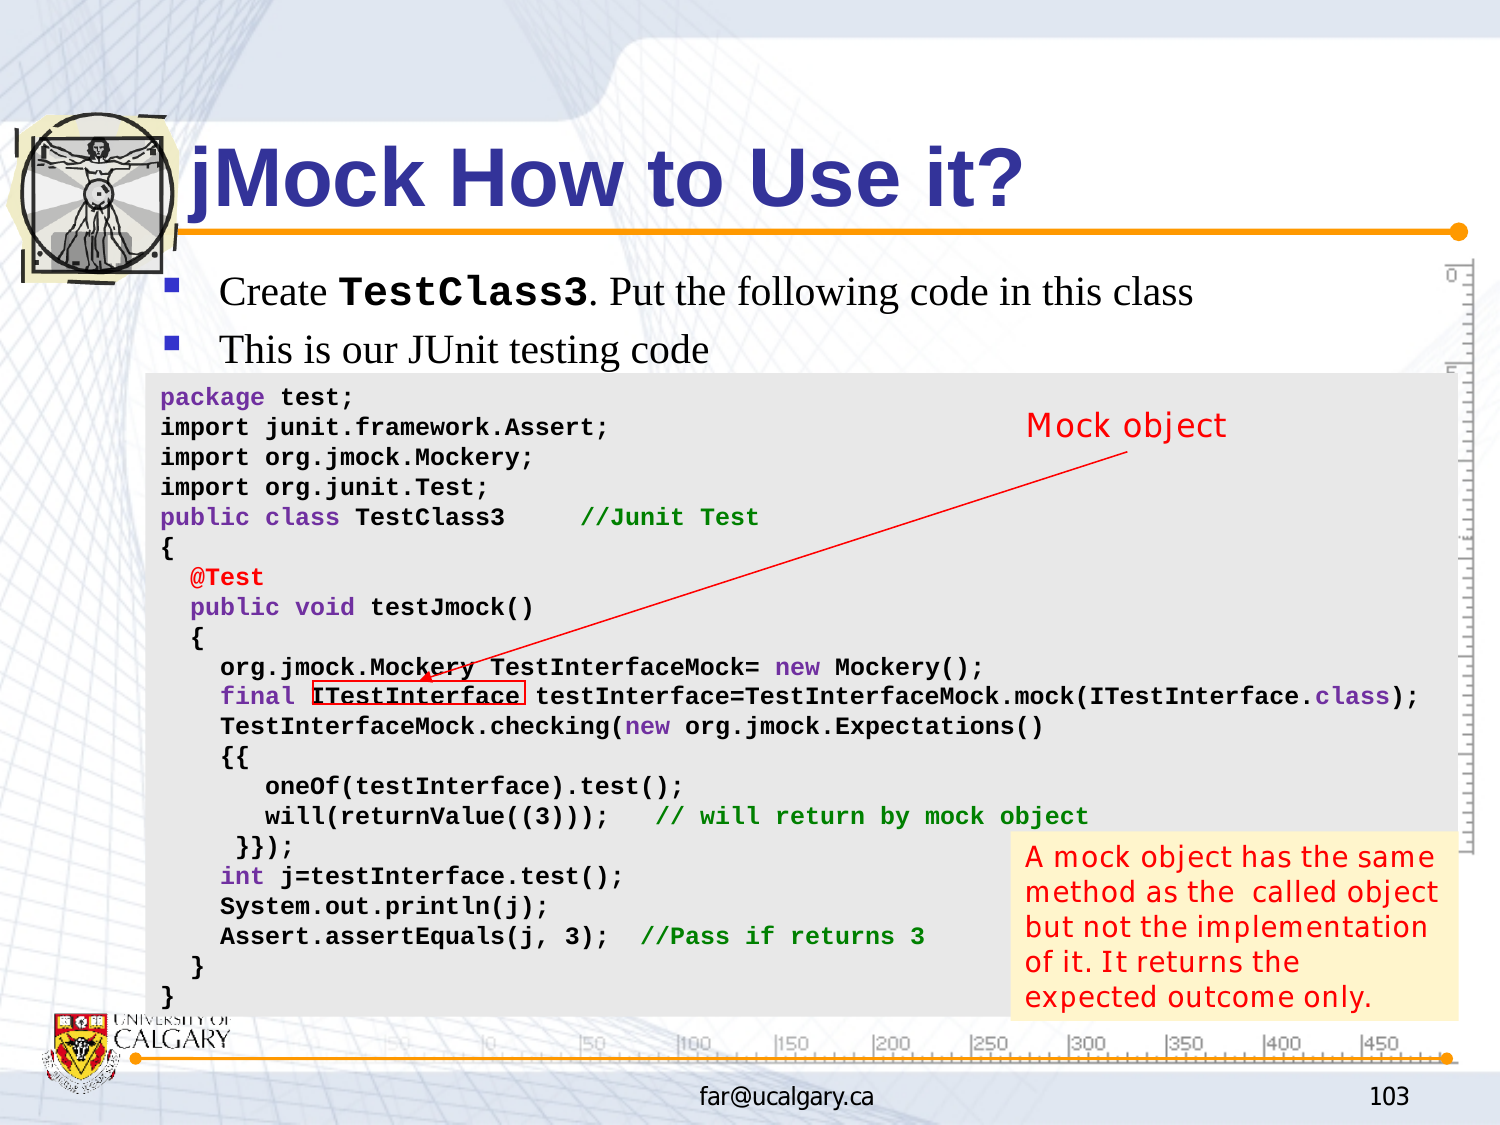

# jMock How to Use it?
Create TestClass3. Put the following code in this class
This is our JUnit testing code
package test;
import junit.framework.Assert;
import org.jmock.Mockery;
import org.junit.Test;
public class TestClass3     //Junit Test
{
  @Test
  public void testJmock()
  {
    org.jmock.Mockery TestInterfaceMock= new Mockery();
    final ITestInterface testInterface=TestInterfaceMock.mock(ITestInterface.class);
    TestInterfaceMock.checking(new org.jmock.Expectations()
    {{
       oneOf(testInterface).test();
       will(returnValue((3)));   // will return by mock object
     }});
    int j=testInterface.test();
    System.out.println(j);
    Assert.assertEquals(j, 3);  //Pass if returns 3
  }
}
Mock object

A mock object has the same method as the  called object but not the implementation of it. It returns the expected outcome only.
far@ucalgary.ca
103